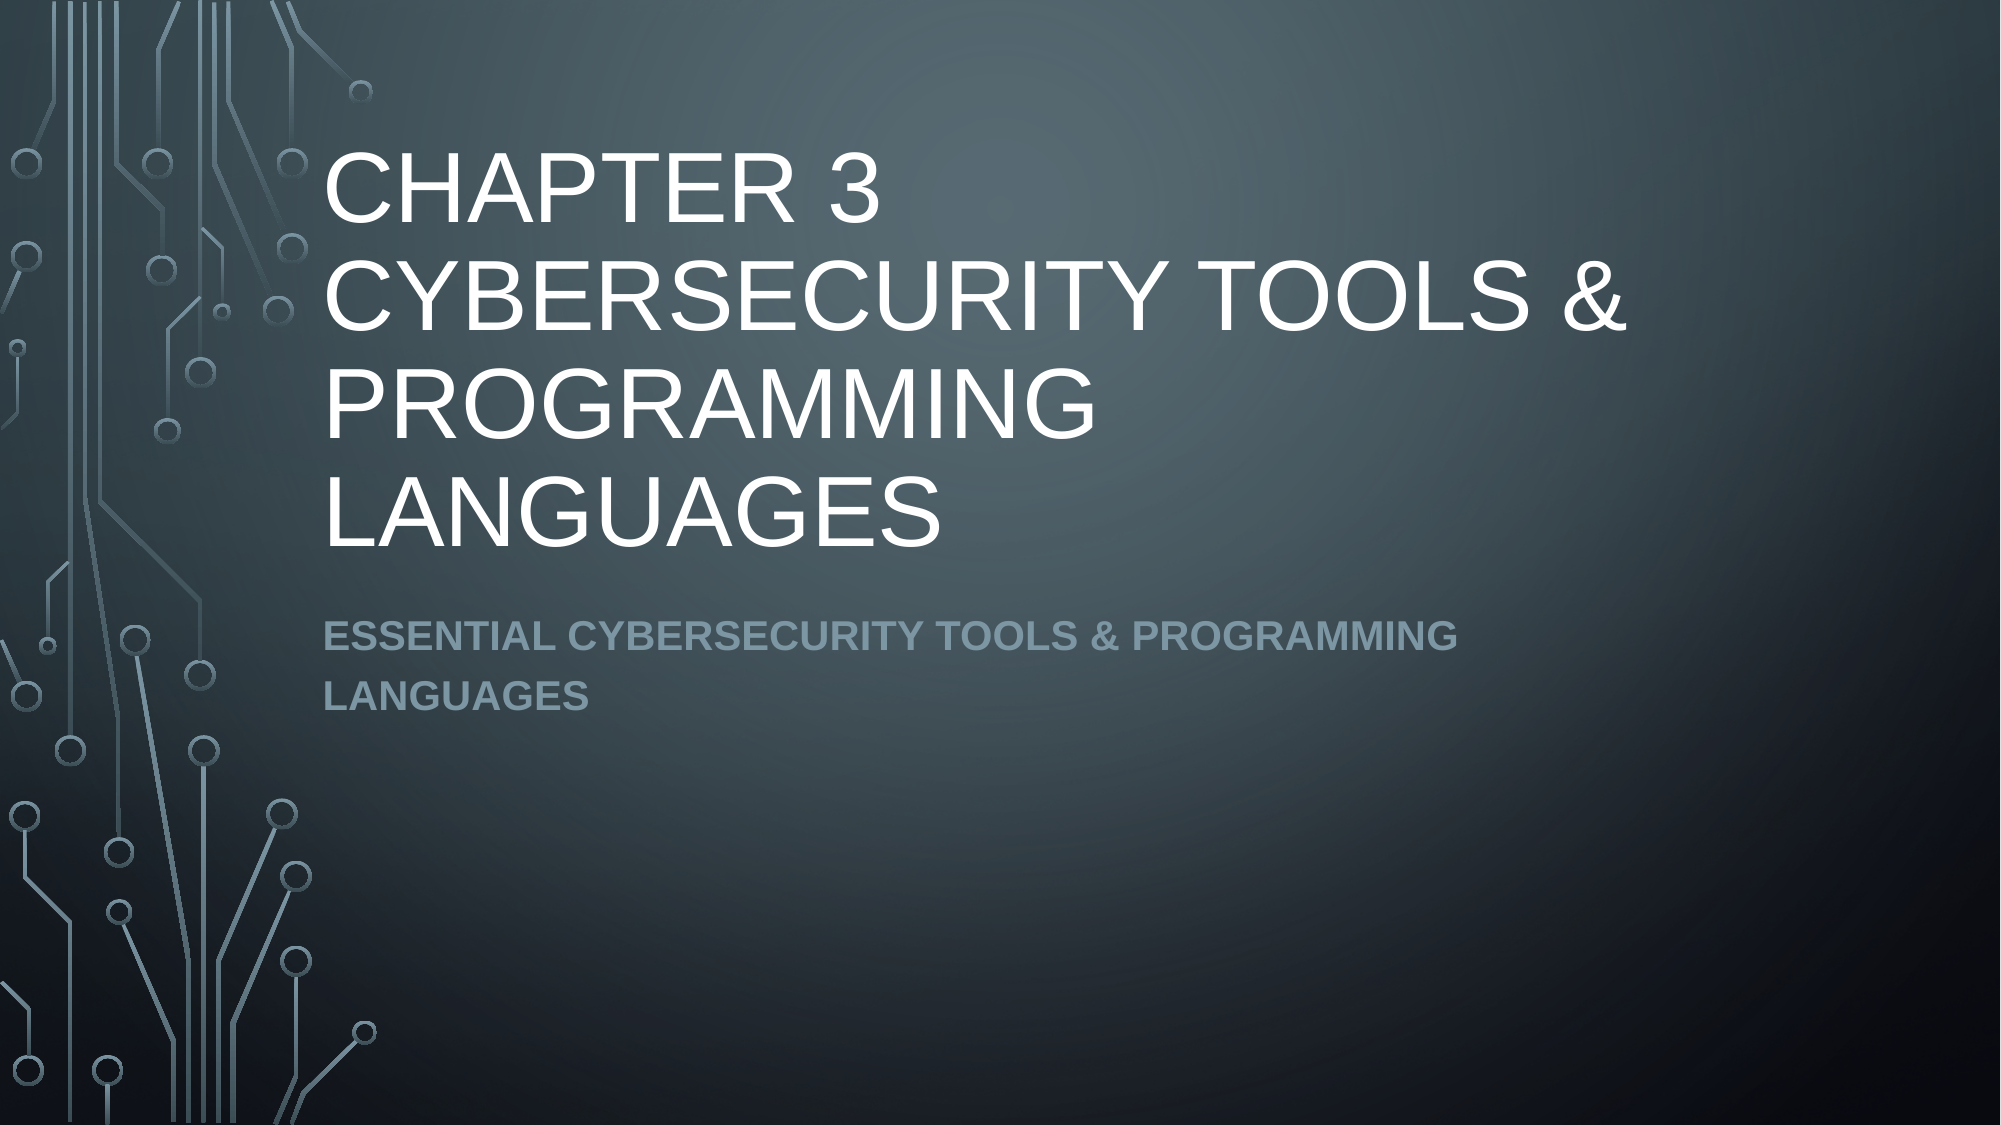

# Chapter 3 Cybersecurity Tools & Programming languages
Essential Cybersecurity tools & programming languages